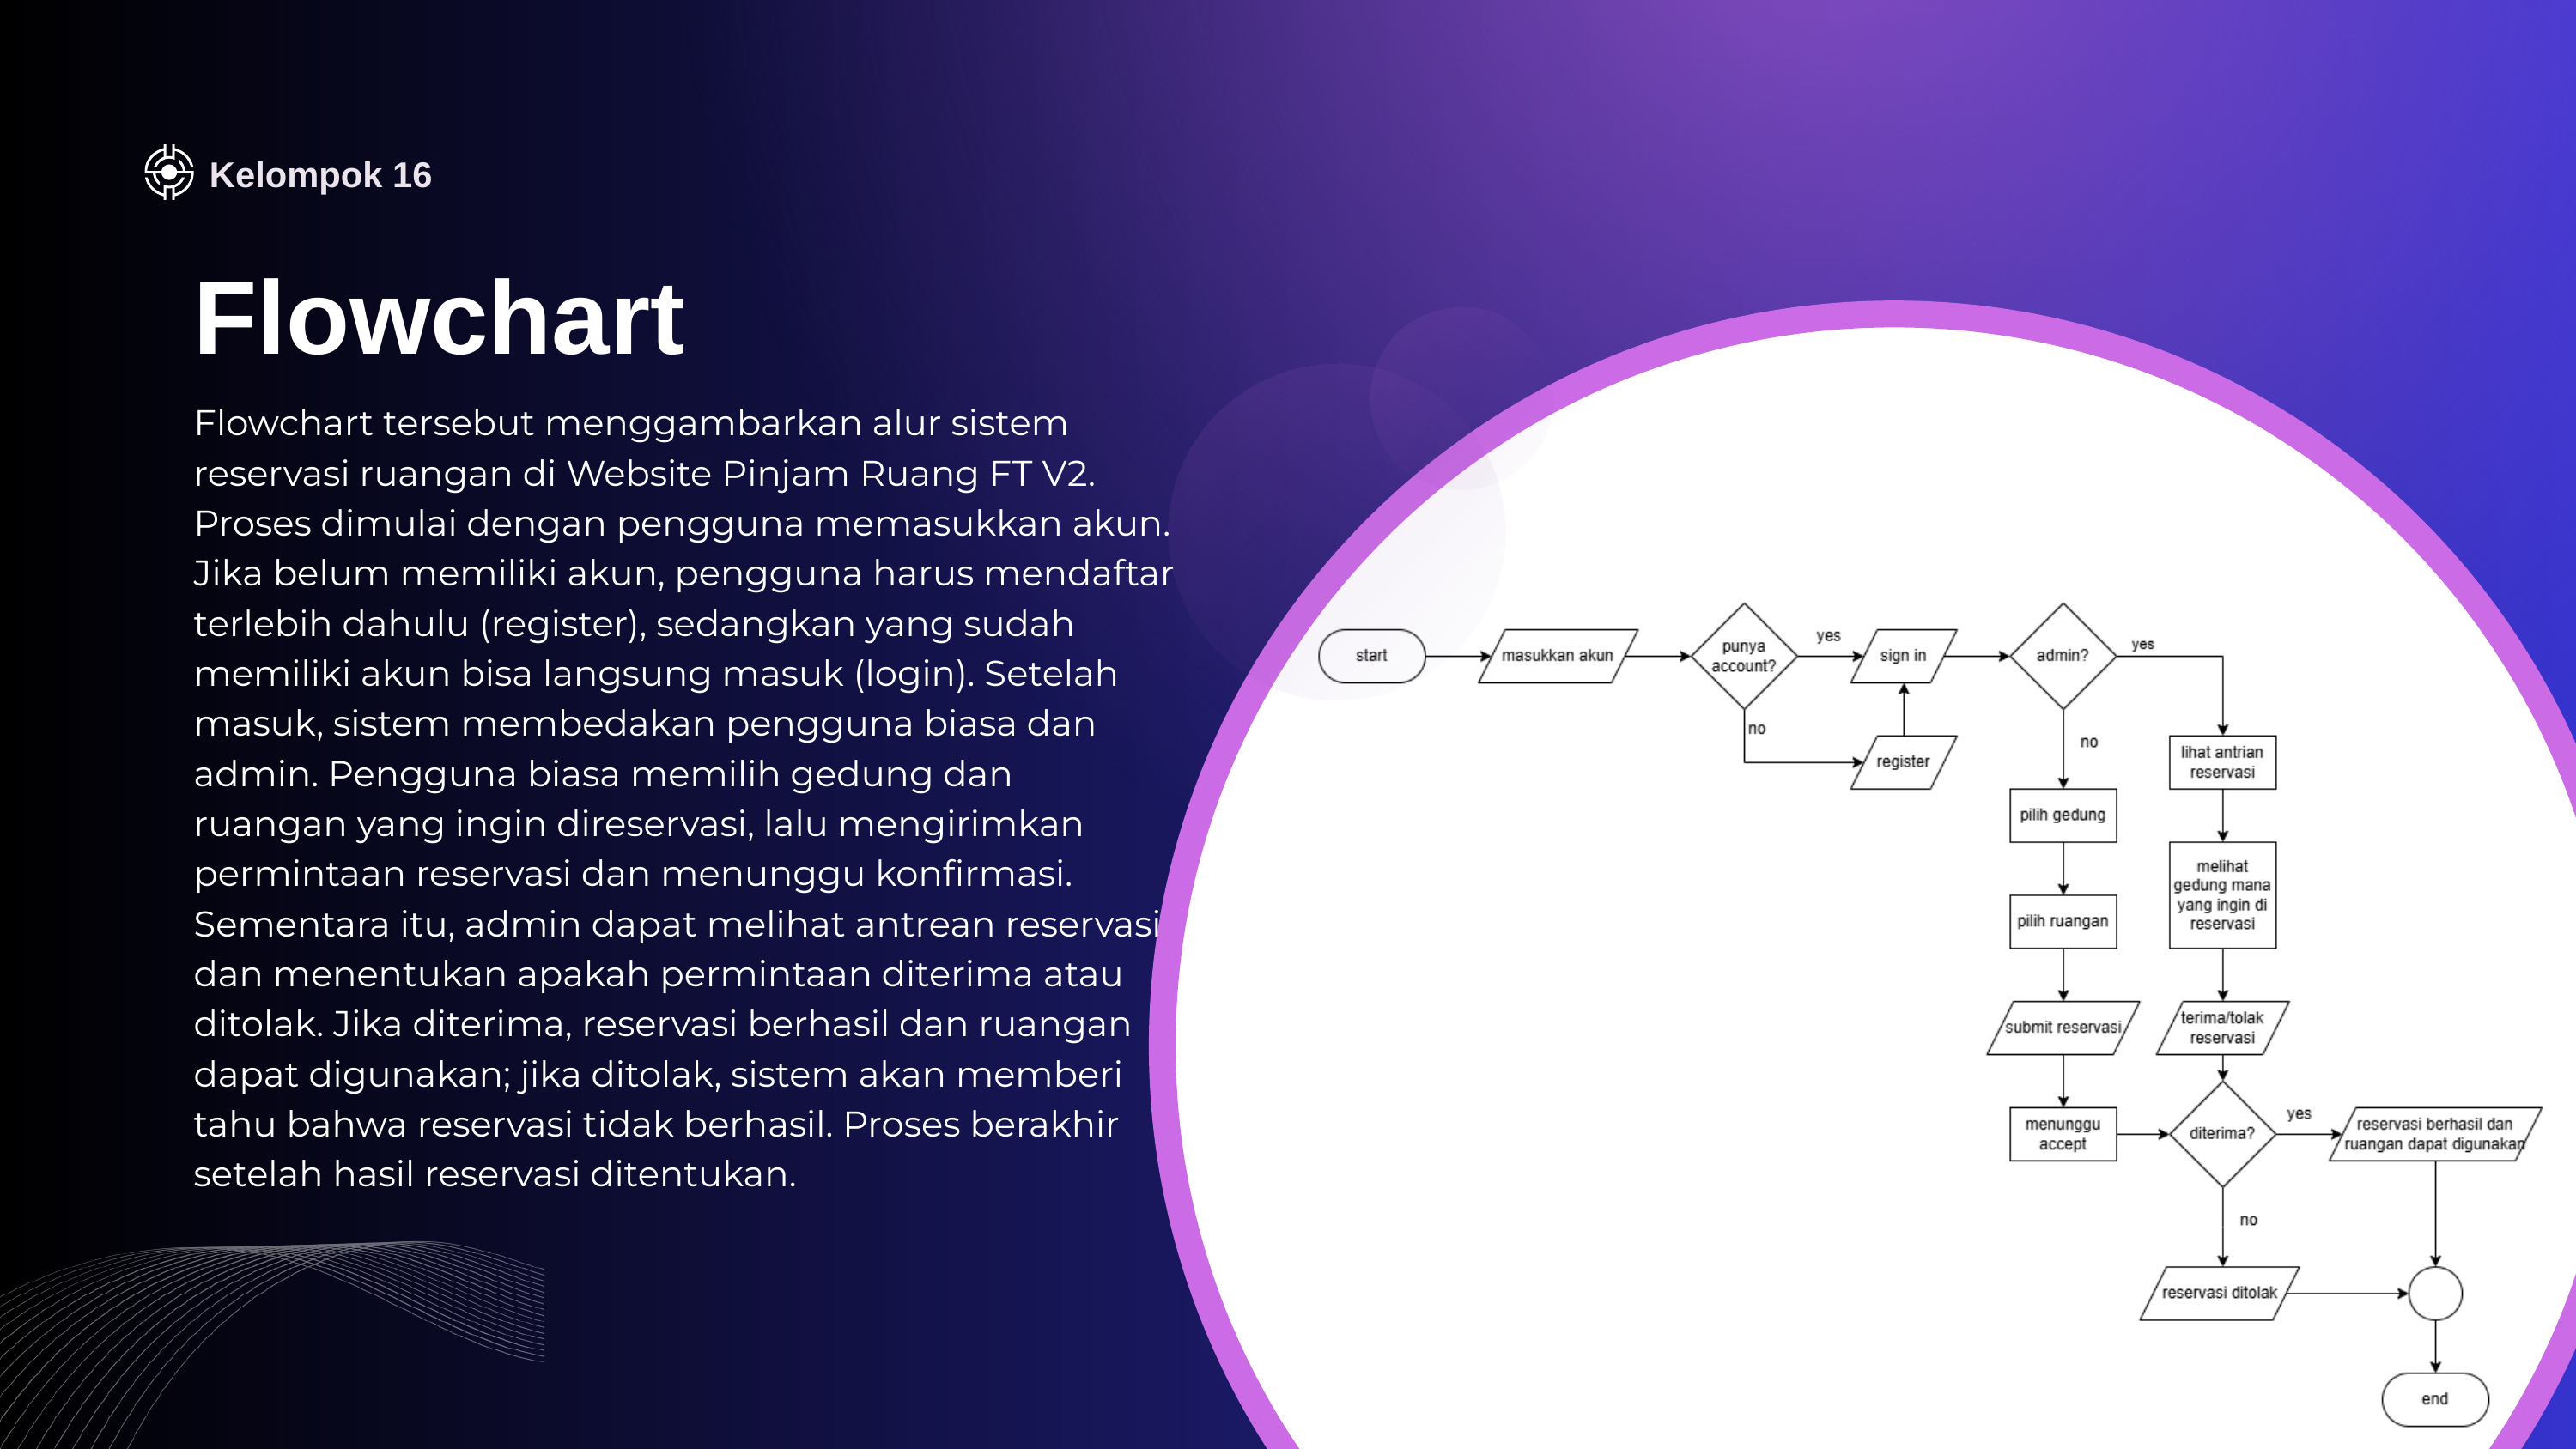

Kelompok 16

Flowchart

Flowchart tersebut menggambarkan alur sistem reservasi ruangan di Website Pinjam Ruang FT V2. Proses dimulai dengan pengguna memasukkan akun. Jika belum memiliki akun, pengguna harus mendaftar terlebih dahulu (register), sedangkan yang sudah memiliki akun bisa langsung masuk (login). Setelah masuk, sistem membedakan pengguna biasa dan admin. Pengguna biasa memilih gedung dan ruangan yang ingin direservasi, lalu mengirimkan permintaan reservasi dan menunggu konfirmasi. Sementara itu, admin dapat melihat antrean reservasi dan menentukan apakah permintaan diterima atau ditolak. Jika diterima, reservasi berhasil dan ruangan dapat digunakan; jika ditolak, sistem akan memberi tahu bahwa reservasi tidak berhasil. Proses berakhir setelah hasil reservasi ditentukan.